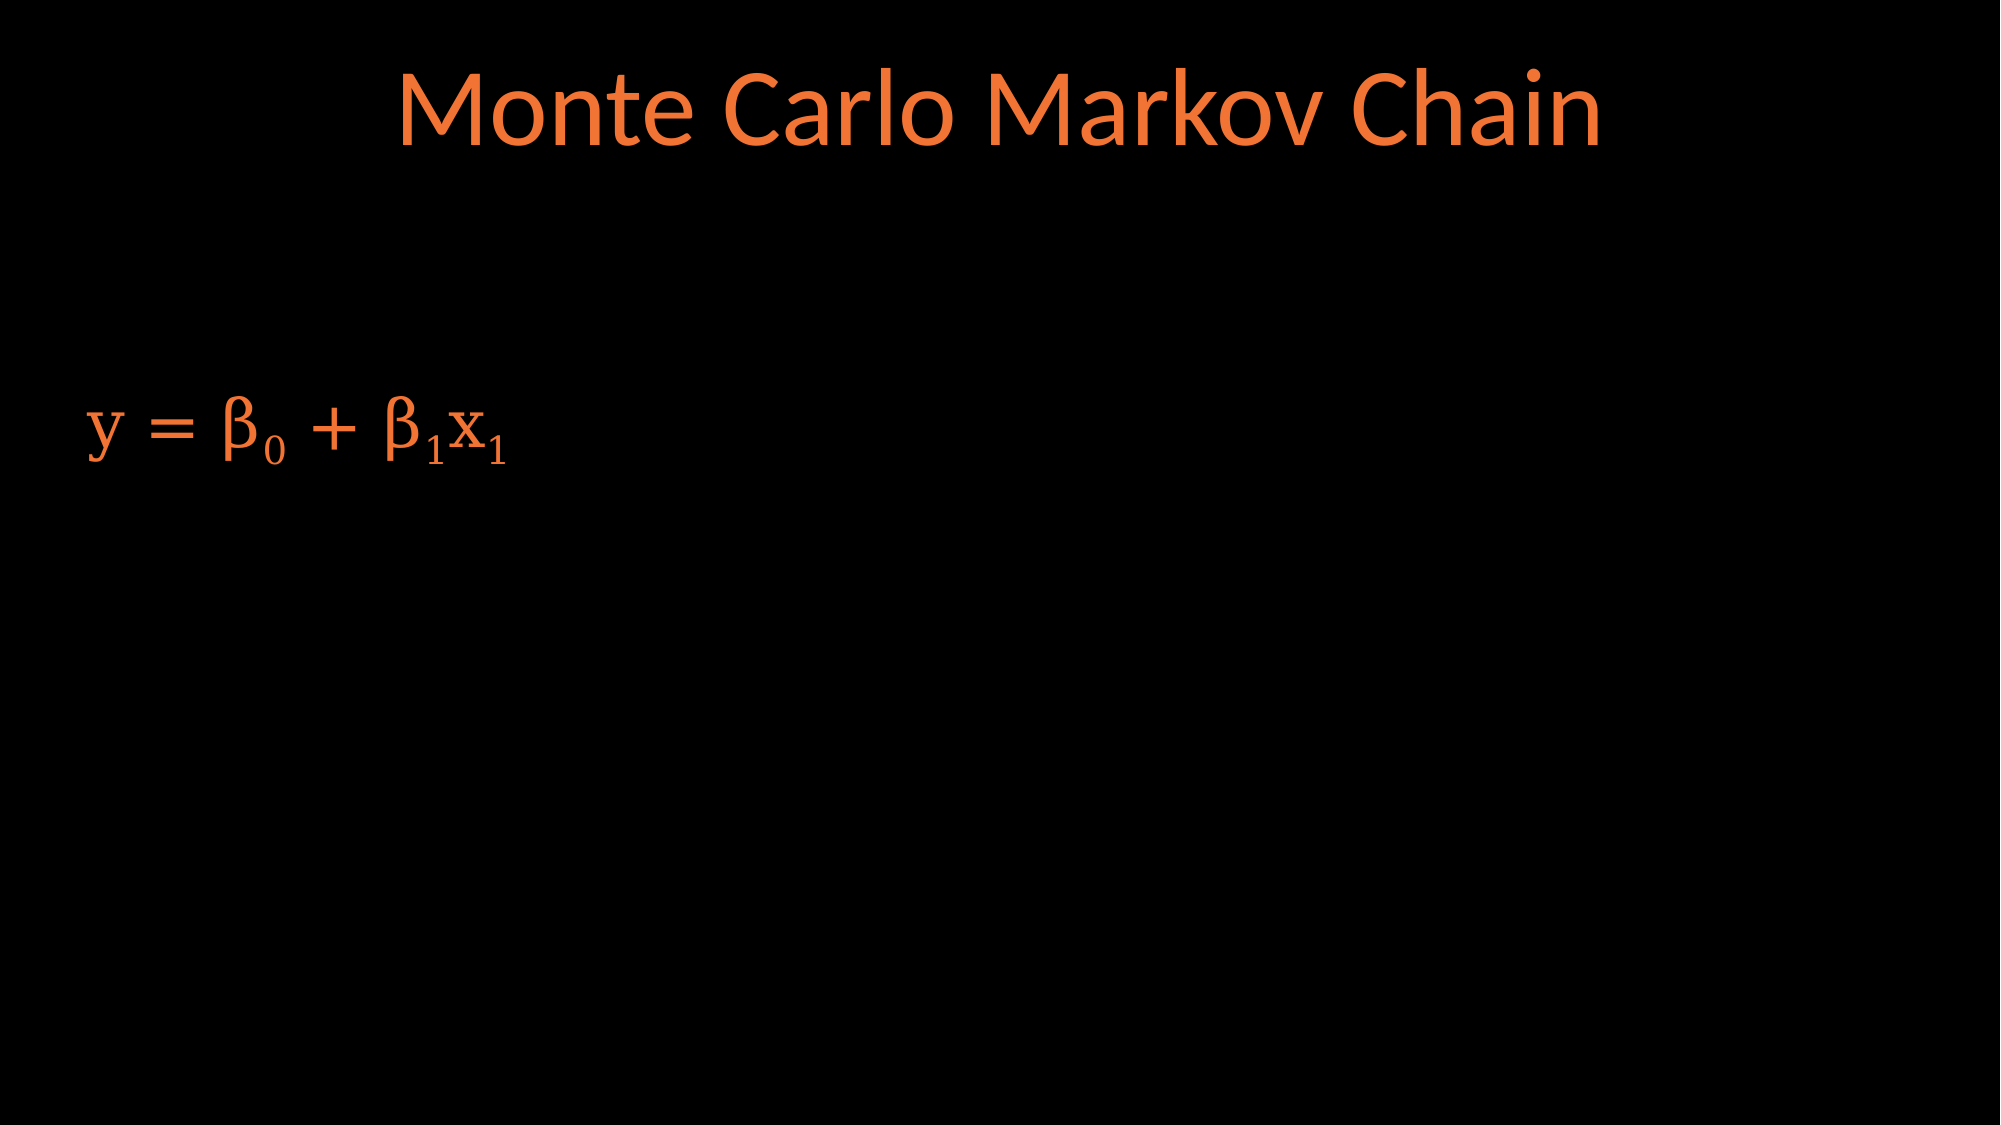

Monte Carlo Markov Chain
y = β0 + β1x1